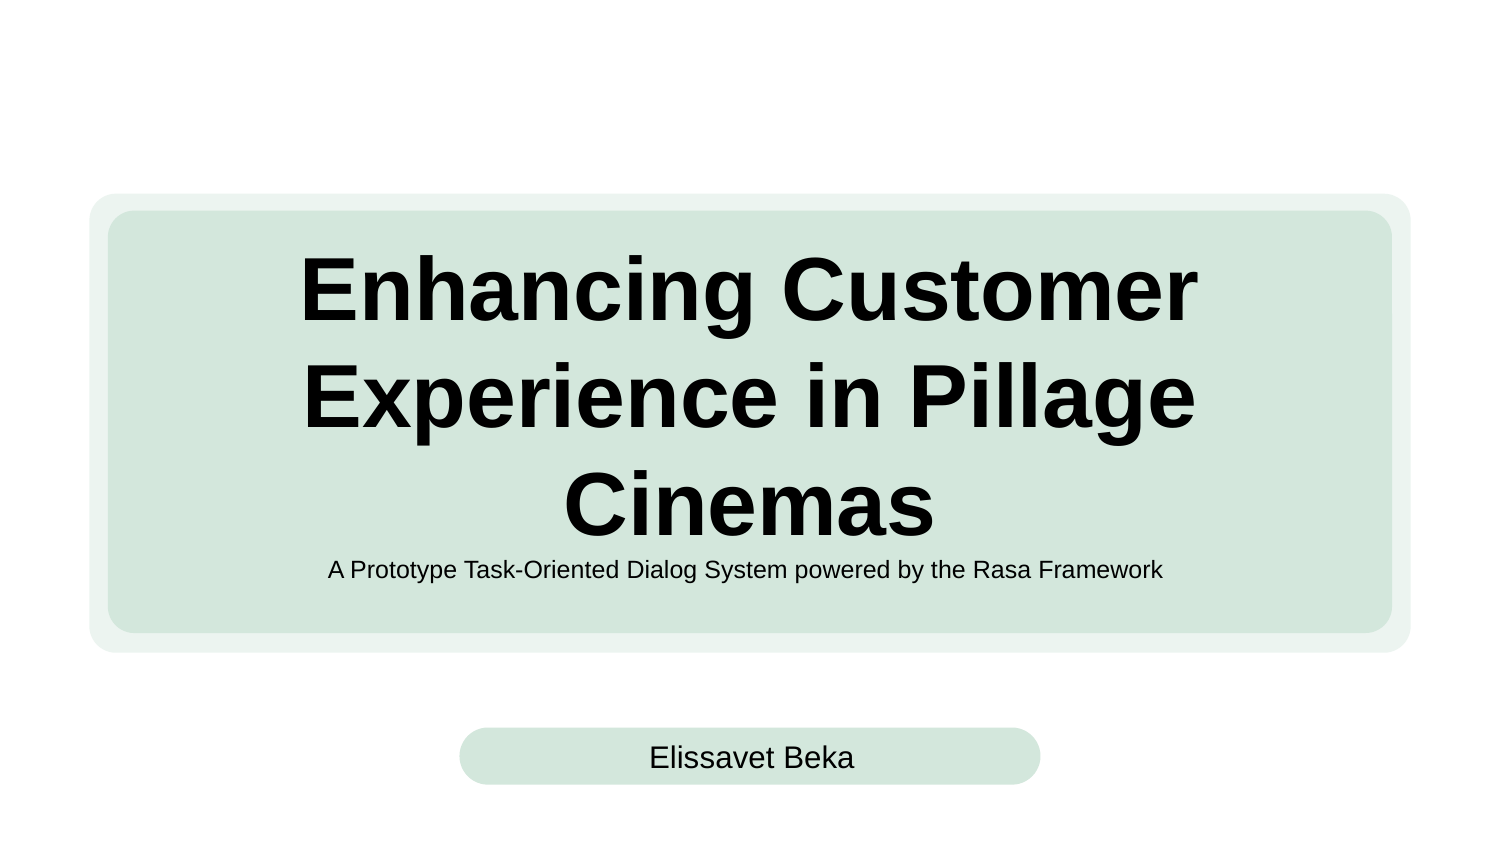

# Enhancing Customer Experience in Pillage Cinemas A Prototype Task-Oriented Dialog System powered by the Rasa Framework

Elissavet Beka